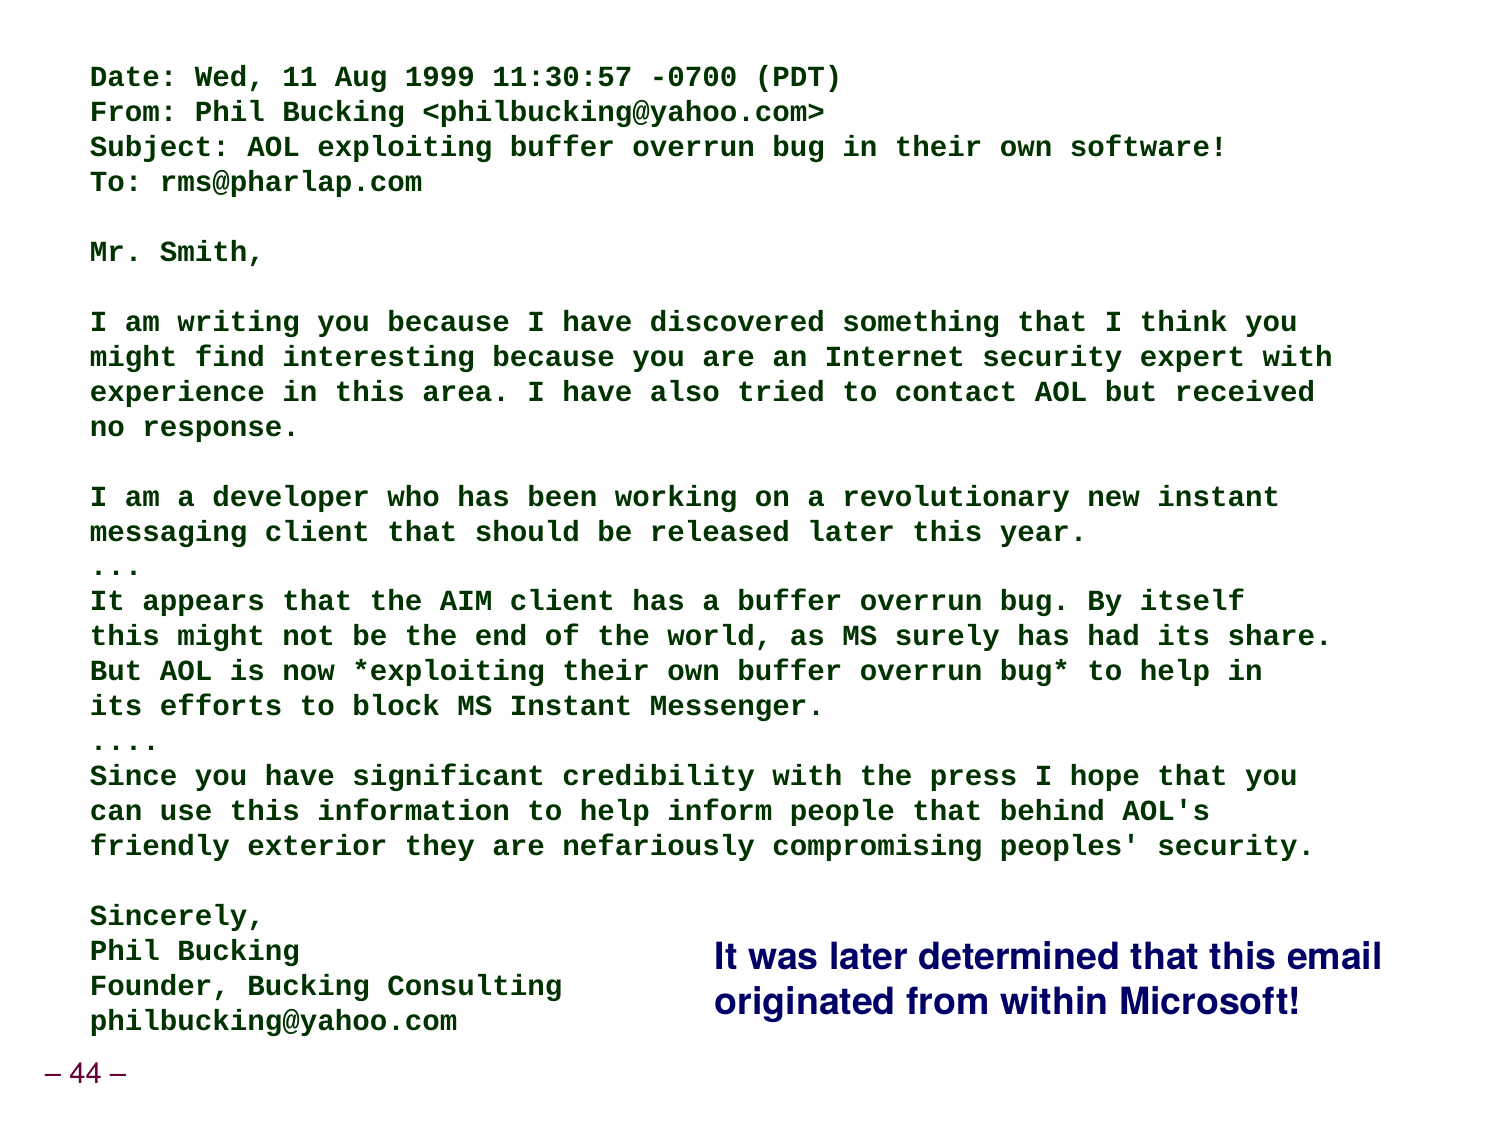

Date: Wed, 11 Aug 1999 11:30:57 -0700 (PDT)
From: Phil Bucking <philbucking@yahoo.com>
Subject: AOL exploiting buffer overrun bug in their own software!
To: rms@pharlap.com

Mr. Smith,

I am writing you because I have discovered something that I think you
might find interesting because you are an Internet security expert with
experience in this area. I have also tried to contact AOL but received
no response.

I am a developer who has been working on a revolutionary new instant
messaging client that should be released later this year.
...
It appears that the AIM client has a buffer overrun bug. By itself
this might not be the end of the world, as MS surely has had its share.
But AOL is now *exploiting their own buffer overrun bug* to help in
its efforts to block MS Instant Messenger.
....
Since you have significant credibility with the press I hope that you
can use this information to help inform people that behind AOL's
friendly exterior they are nefariously compromising peoples' security.

Sincerely,
Phil Bucking
Founder, Bucking Consulting
philbucking@yahoo.com
It was later determined that this email originated from within Microsoft!